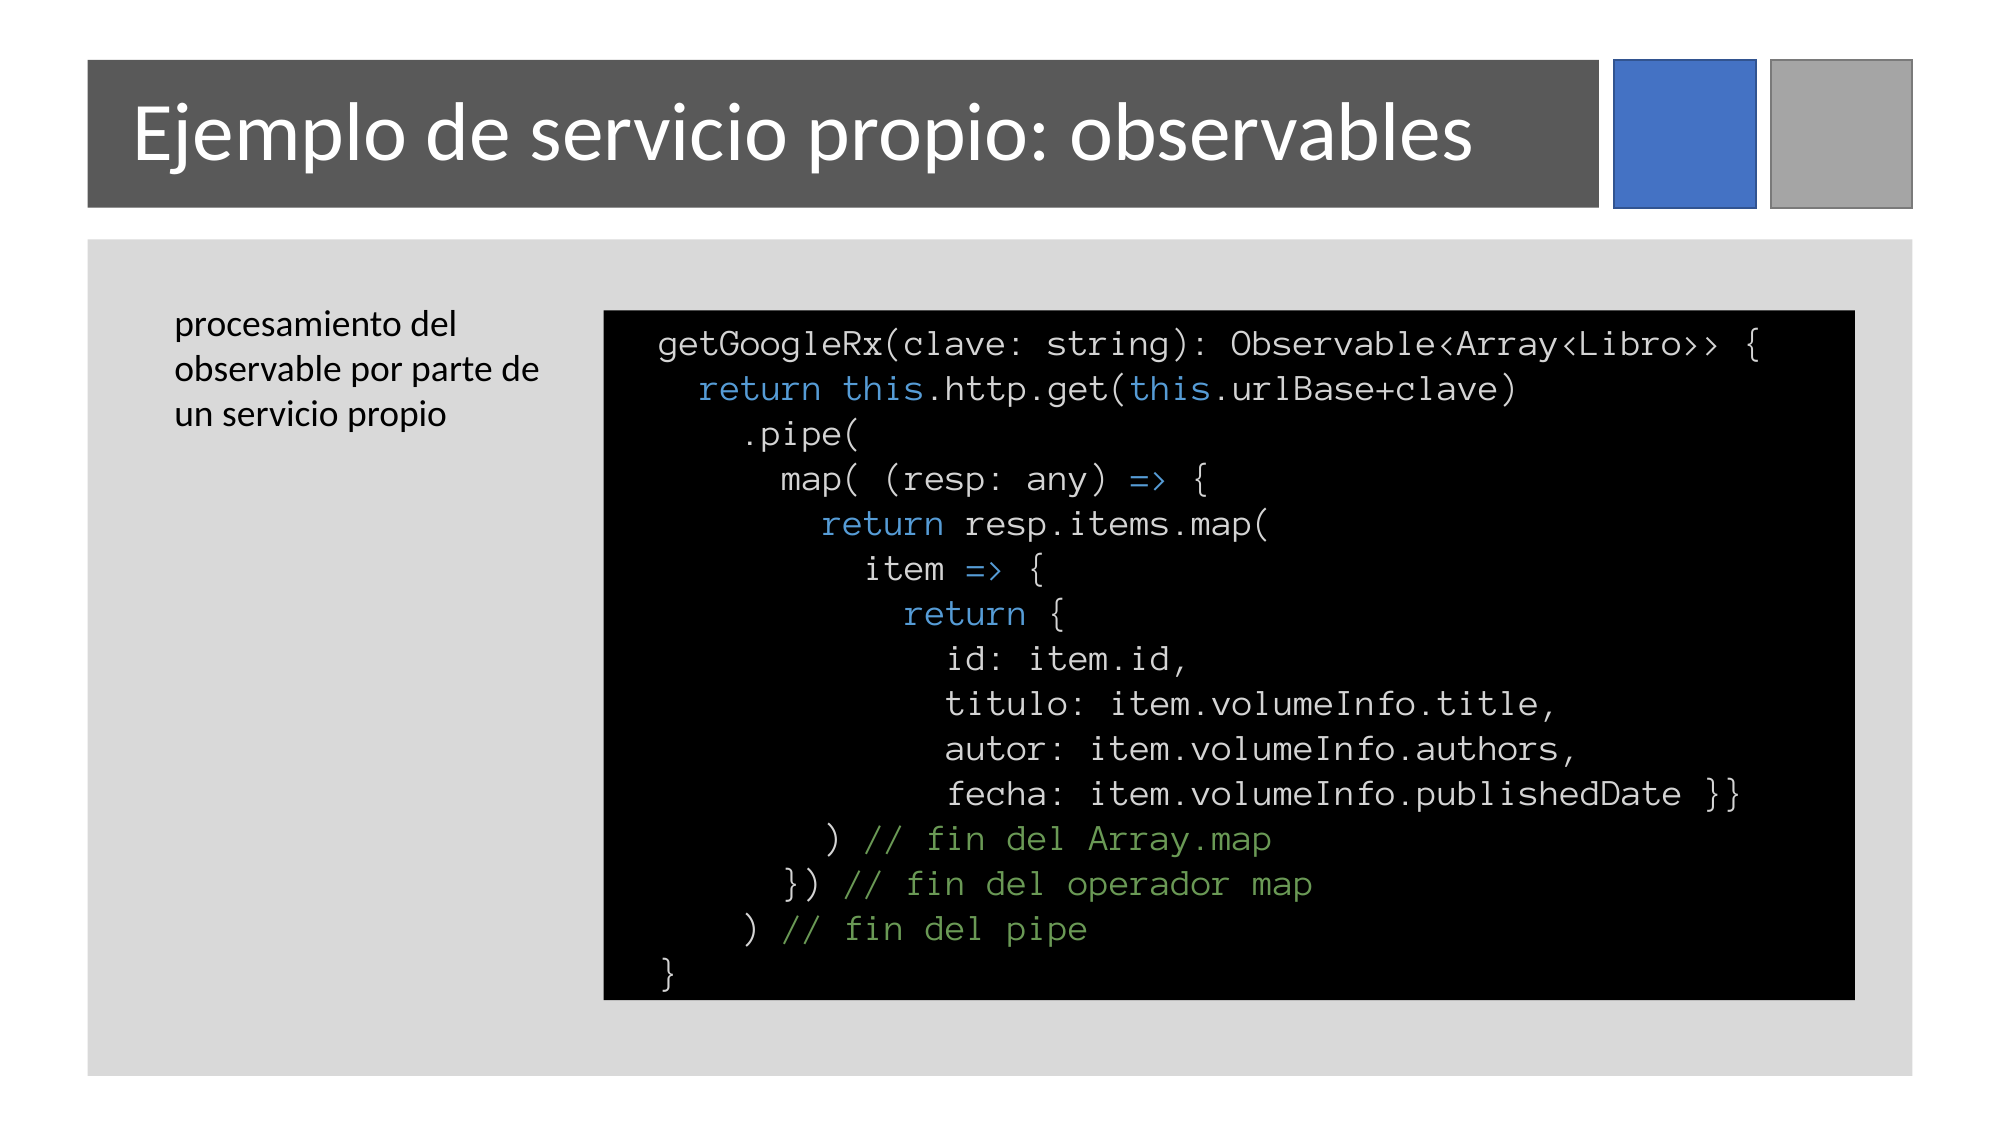

# Ejemplo de servicio propio: observables

procesamiento del observable por parte de un servicio propio
  getGoogleRx(clave: string): Observable<Array<Libro>> {
    return this.http.get(this.urlBase+clave)
      .pipe(
        map( (resp: any) => {
          return resp.items.map(
            item => {
              return {
                id: item.id,
                titulo: item.volumeInfo.title,
                autor: item.volumeInfo.authors,
                fecha: item.volumeInfo.publishedDate }}
          ) // fin del Array.map
        }) // fin del operador map
      ) // fin del pipe
  }